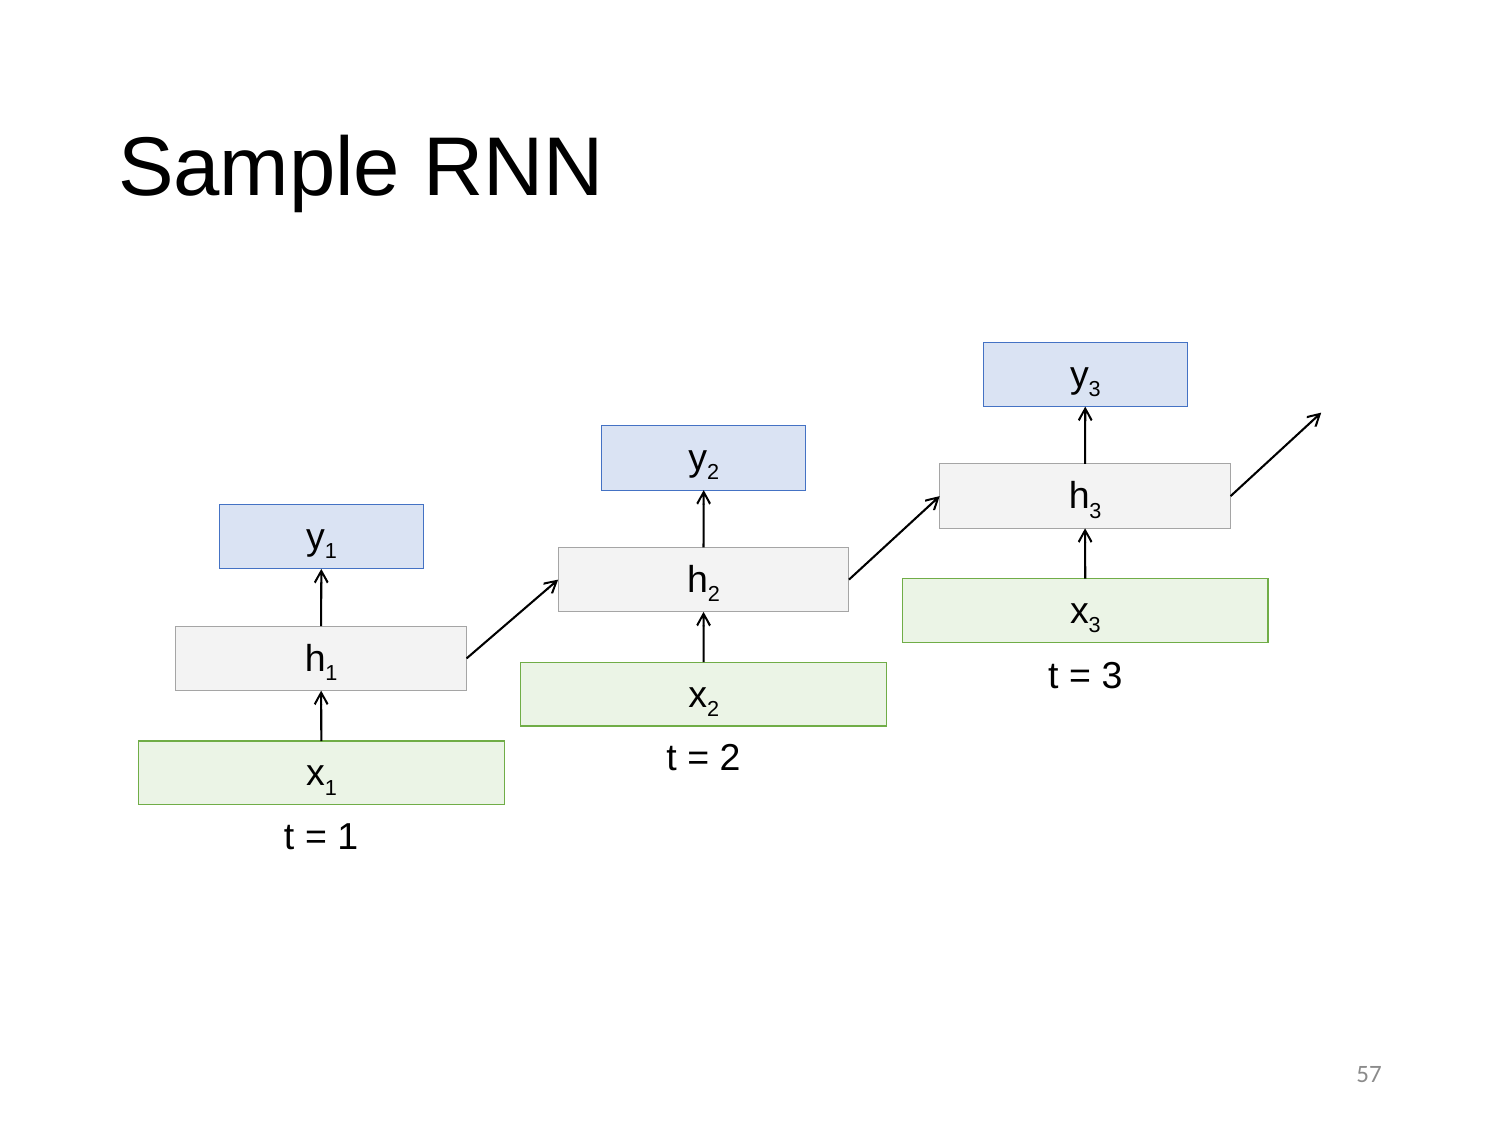

# Sample RNN
y3
y2
h3
y1
h2
x3
h1
t = 3
x2
t = 2
x1
t = 1
57